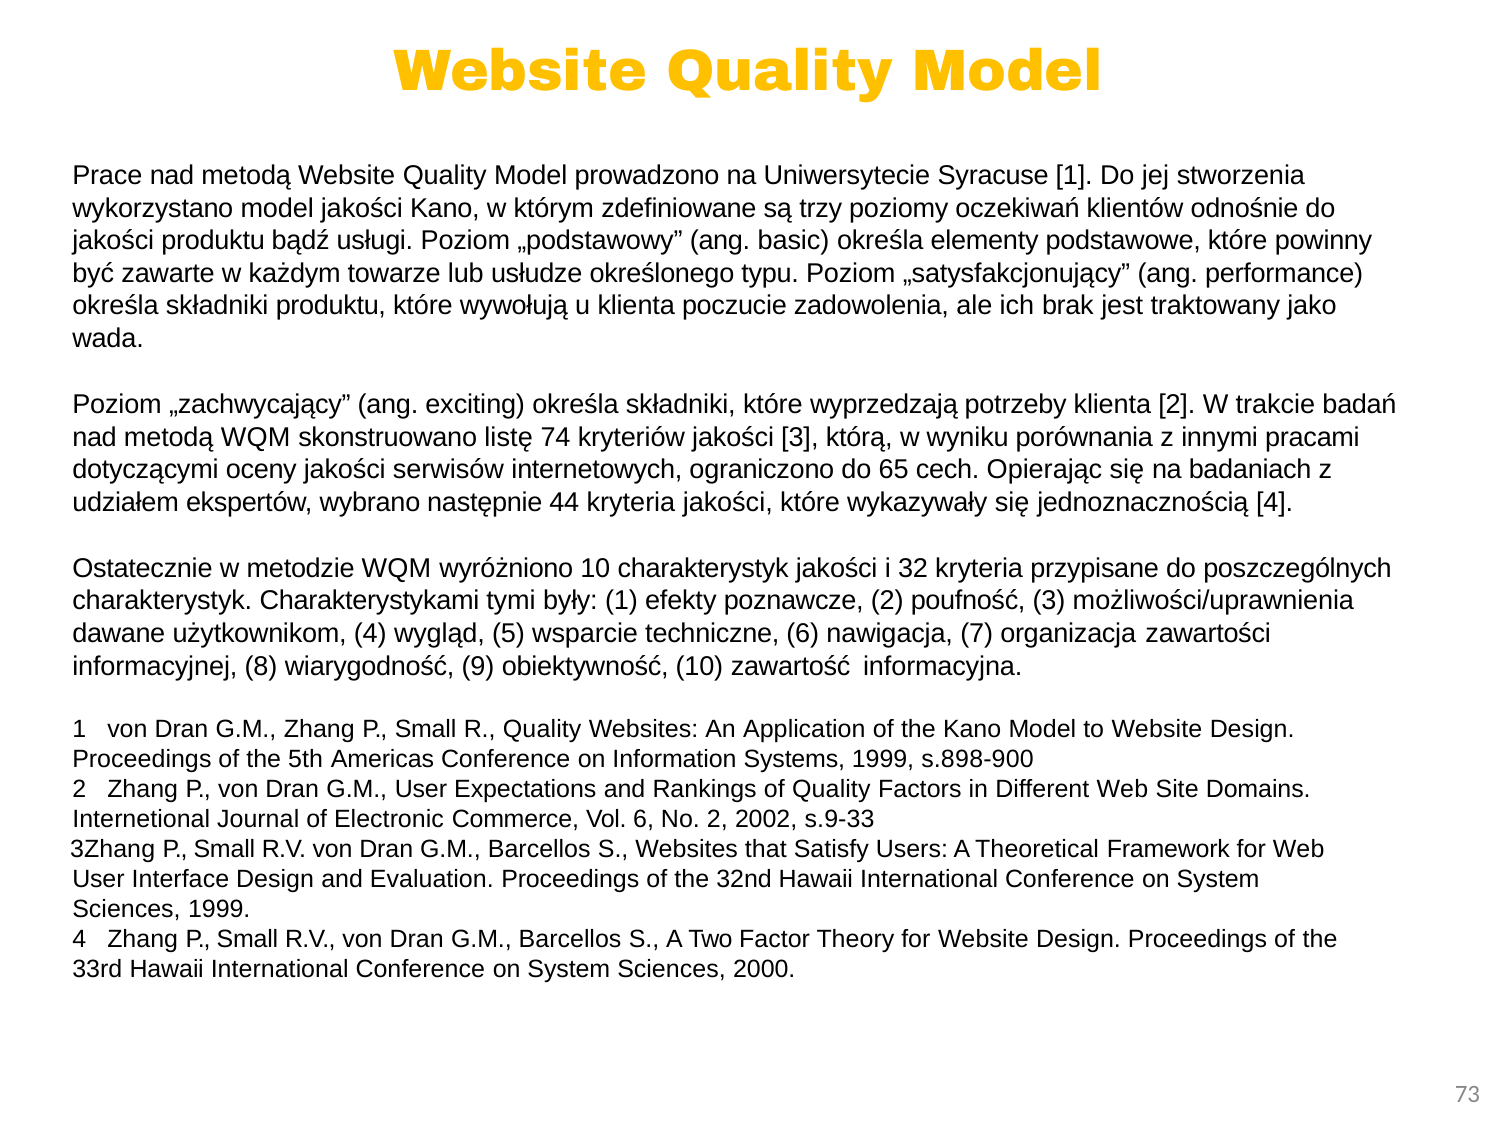

# Website Quality Model
Prace nad metodą Website Quality Model prowadzono na Uniwersytecie Syracuse [1]. Do jej stworzenia  wykorzystano model jakości Kano, w którym zdefiniowane są trzy poziomy oczekiwań klientów odnośnie do  jakości produktu bądź usługi. Poziom „podstawowy” (ang. basic) określa elementy podstawowe, które powinny  być zawarte w każdym towarze lub usłudze określonego typu. Poziom „satysfakcjonujący” (ang. performance)  określa składniki produktu, które wywołują u klienta poczucie zadowolenia, ale ich brak jest traktowany jako  wada.

Poziom „zachwycający” (ang. exciting) określa składniki, które wyprzedzają potrzeby klienta [2]. W trakcie badań  nad metodą WQM skonstruowano listę 74 kryteriów jakości [3], którą, w wyniku porównania z innymi pracami  dotyczącymi oceny jakości serwisów internetowych, ograniczono do 65 cech. Opierając się na badaniach z  udziałem ekspertów, wybrano następnie 44 kryteria jakości, które wykazywały się jednoznacznością [4].

Ostatecznie w metodzie WQM wyróżniono 10 charakterystyk jakości i 32 kryteria przypisane do poszczególnych  charakterystyk. Charakterystykami tymi były: (1) efekty poznawcze, (2) poufność, (3) możliwości/uprawnienia  dawane użytkownikom, (4) wygląd, (5) wsparcie techniczne, (6) nawigacja, (7) organizacja zawartości
informacyjnej, (8) wiarygodność, (9) obiektywność, (10) zawartość informacyjna.

von Dran G.M., Zhang P., Small R., Quality Websites: An Application of the Kano Model to Website Design.
Proceedings of the 5th Americas Conference on Information Systems, 1999, s.898-900
Zhang P., von Dran G.M., User Expectations and Rankings of Quality Factors in Different Web Site Domains.
Internetional Journal of Electronic Commerce, Vol. 6, No. 2, 2002, s.9-33
Zhang P., Small R.V. von Dran G.M., Barcellos S., Websites that Satisfy Users: A Theoretical Framework for Web  User Interface Design and Evaluation. Proceedings of the 32nd Hawaii International Conference on System  Sciences, 1999.
Zhang P., Small R.V., von Dran G.M., Barcellos S., A Two Factor Theory for Website Design. Proceedings of the
33rd Hawaii International Conference on System Sciences, 2000.
73